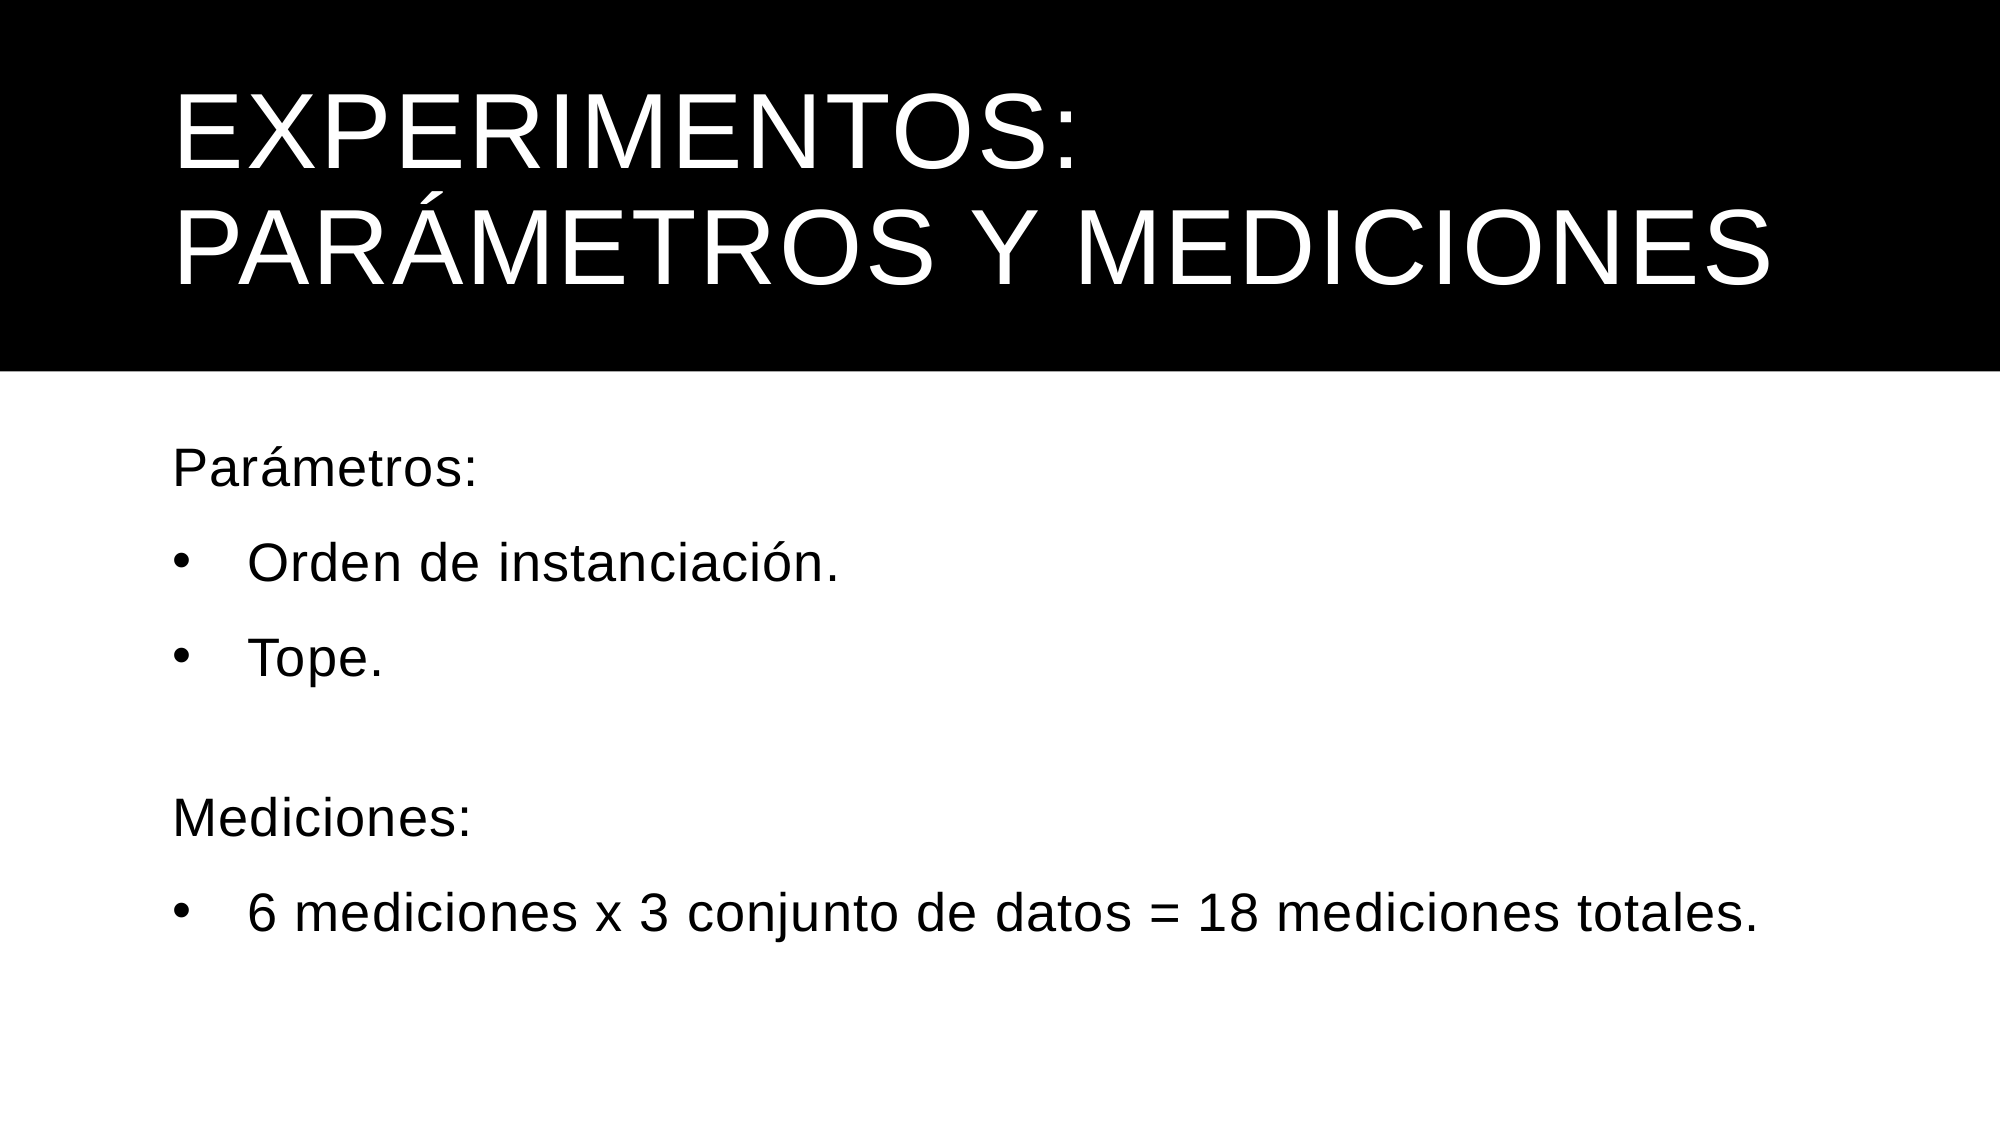

# Experimentos: Parámetros y mediciones
Parámetros:
Orden de instanciación.
Tope.
Mediciones:
6 mediciones x 3 conjunto de datos = 18 mediciones totales.